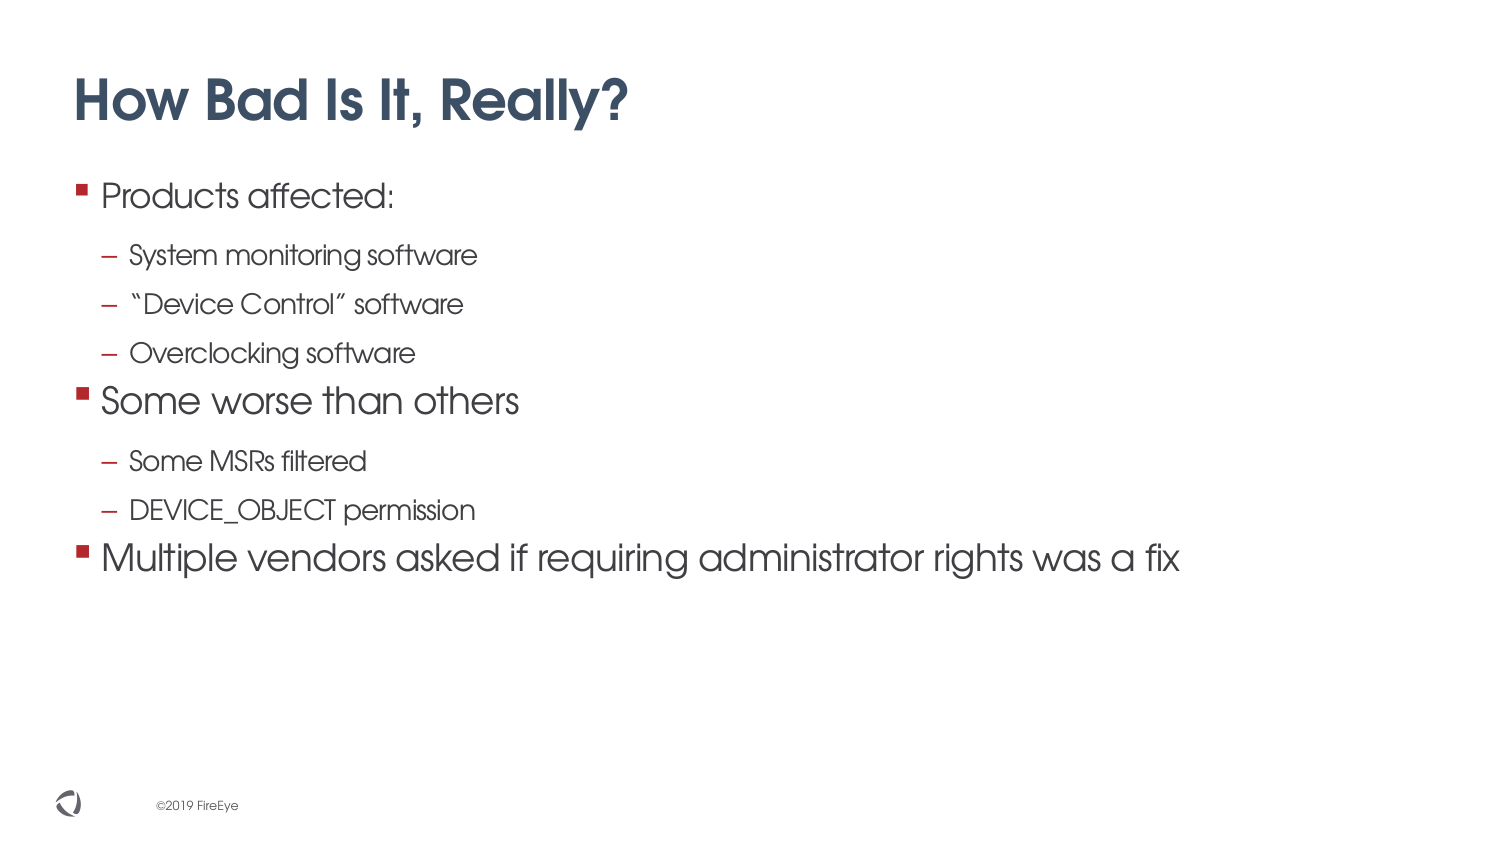

# How Bad Is It, Really?
Products affected:
System monitoring software
“Device Control” software
Overclocking software
Some worse than others
Some MSRs filtered
DEVICE_OBJECT permission
Multiple vendors asked if requiring administrator rights was a fix